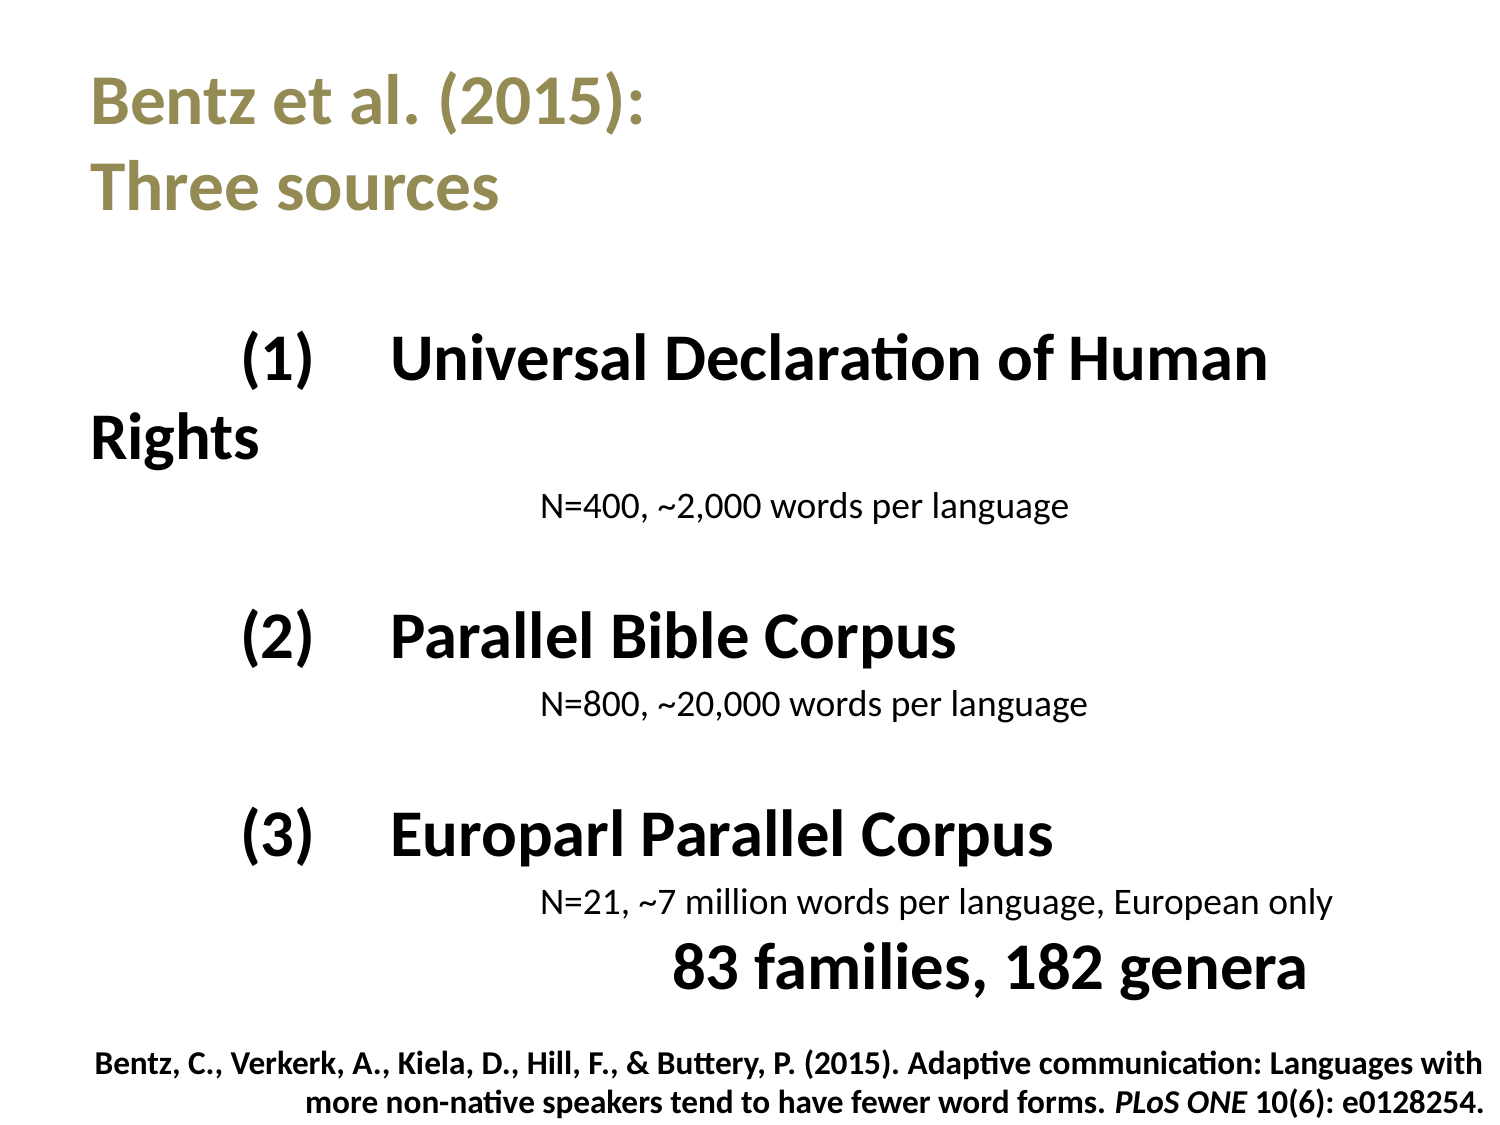

Bentz et al. (2015):
Three sources

	(1)	Universal Declaration of Human Rights
			N=400, ~2,000 words per language

	(2)	Parallel Bible Corpus
			N=800, ~20,000 words per language

	(3)	Europarl Parallel Corpus
			N=21, ~7 million words per language, European only

83 families, 182 genera
Bentz, C., Verkerk, A., Kiela, D., Hill, F., & Buttery, P. (2015). Adaptive communication: Languages with more non-native speakers tend to have fewer word forms. PLoS ONE 10(6): e0128254.